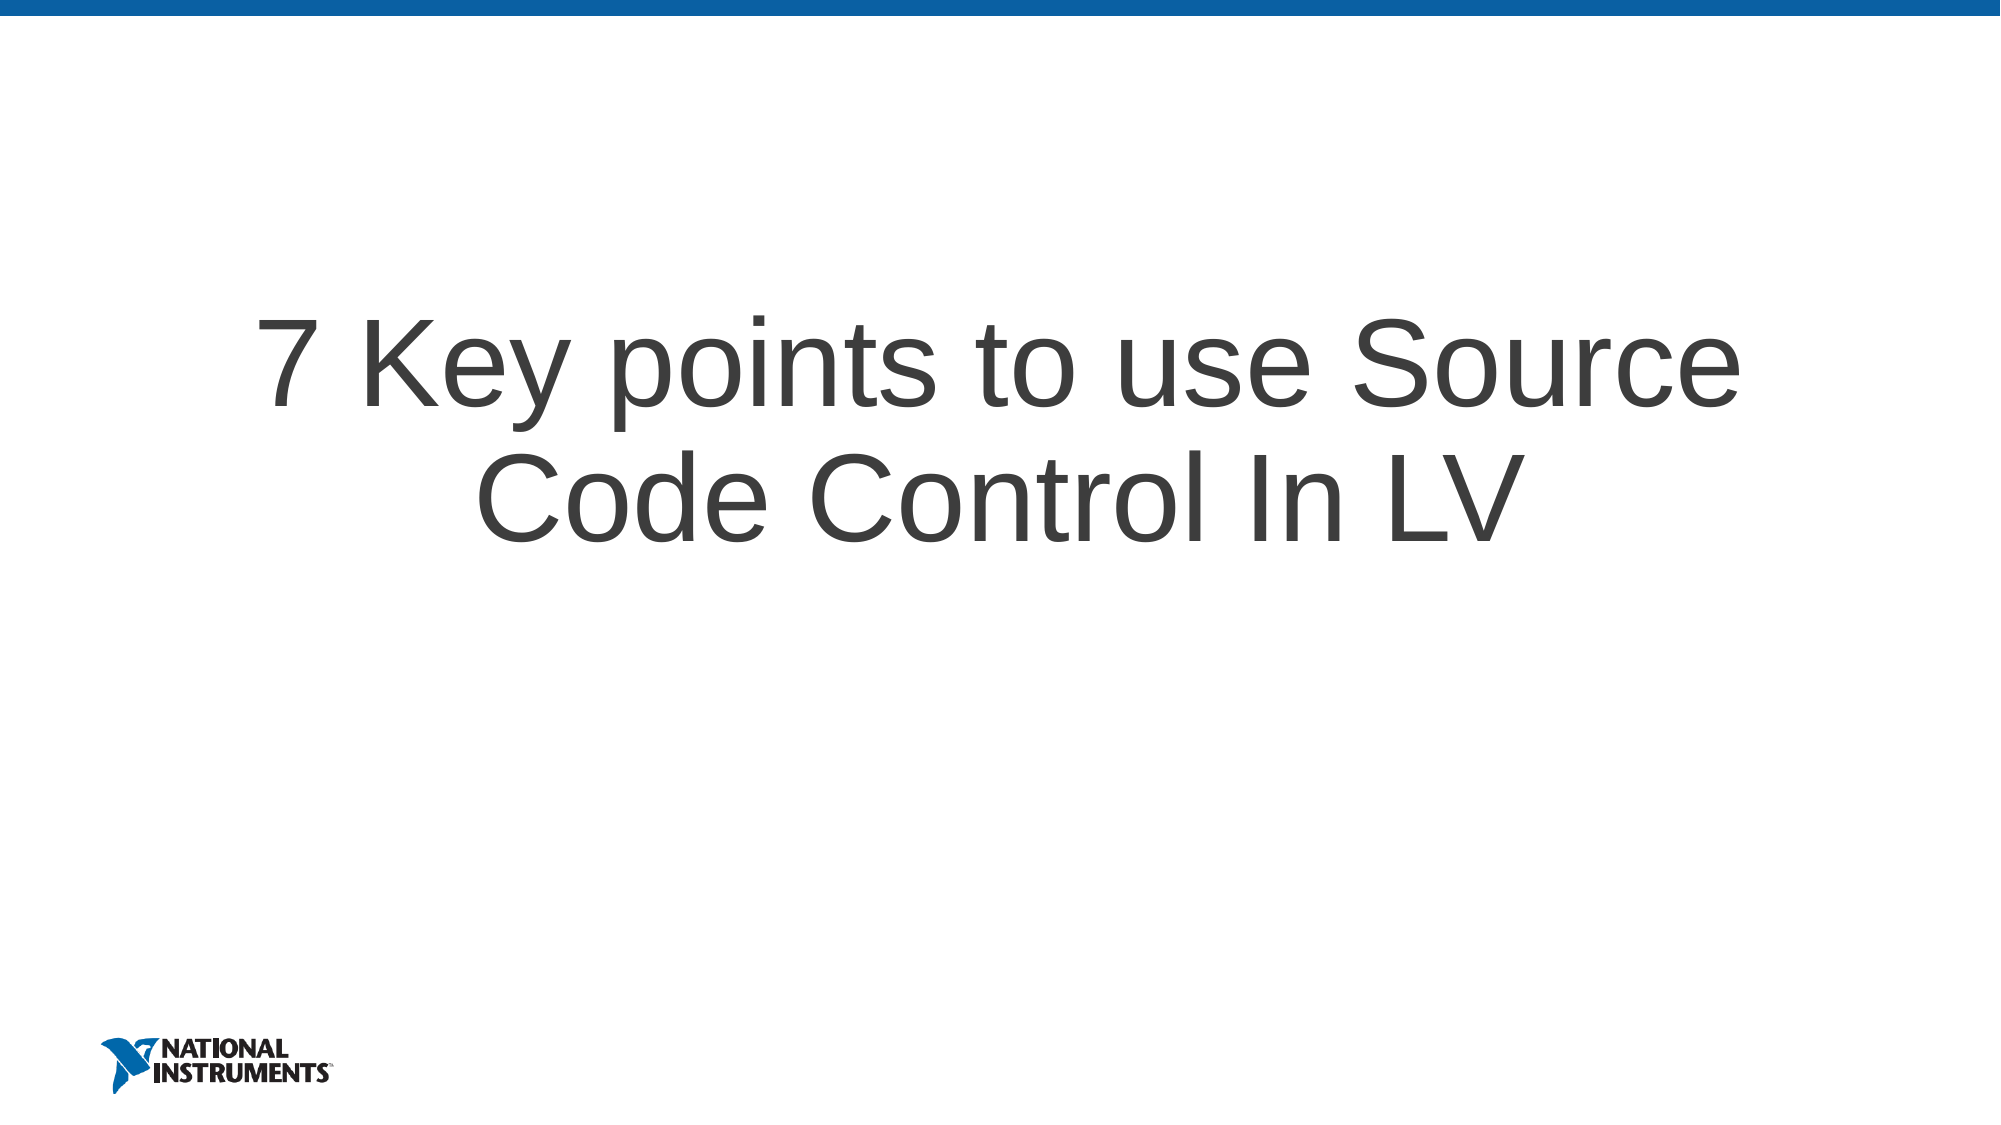

# 7 Key points to use Source Code Control In LV